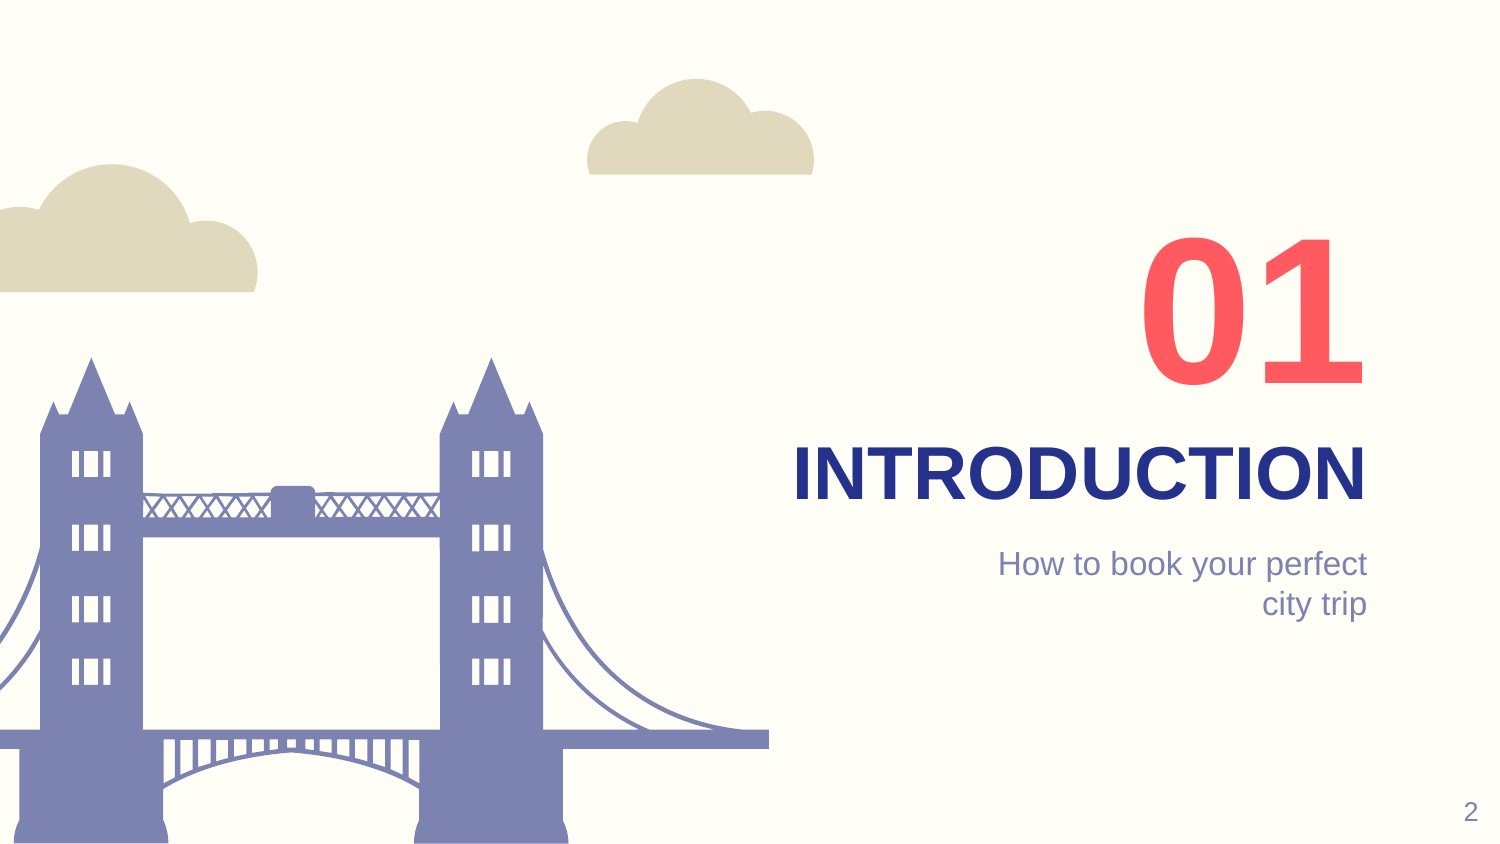

01
# INTRODUCTION
How to book your perfect city trip
2